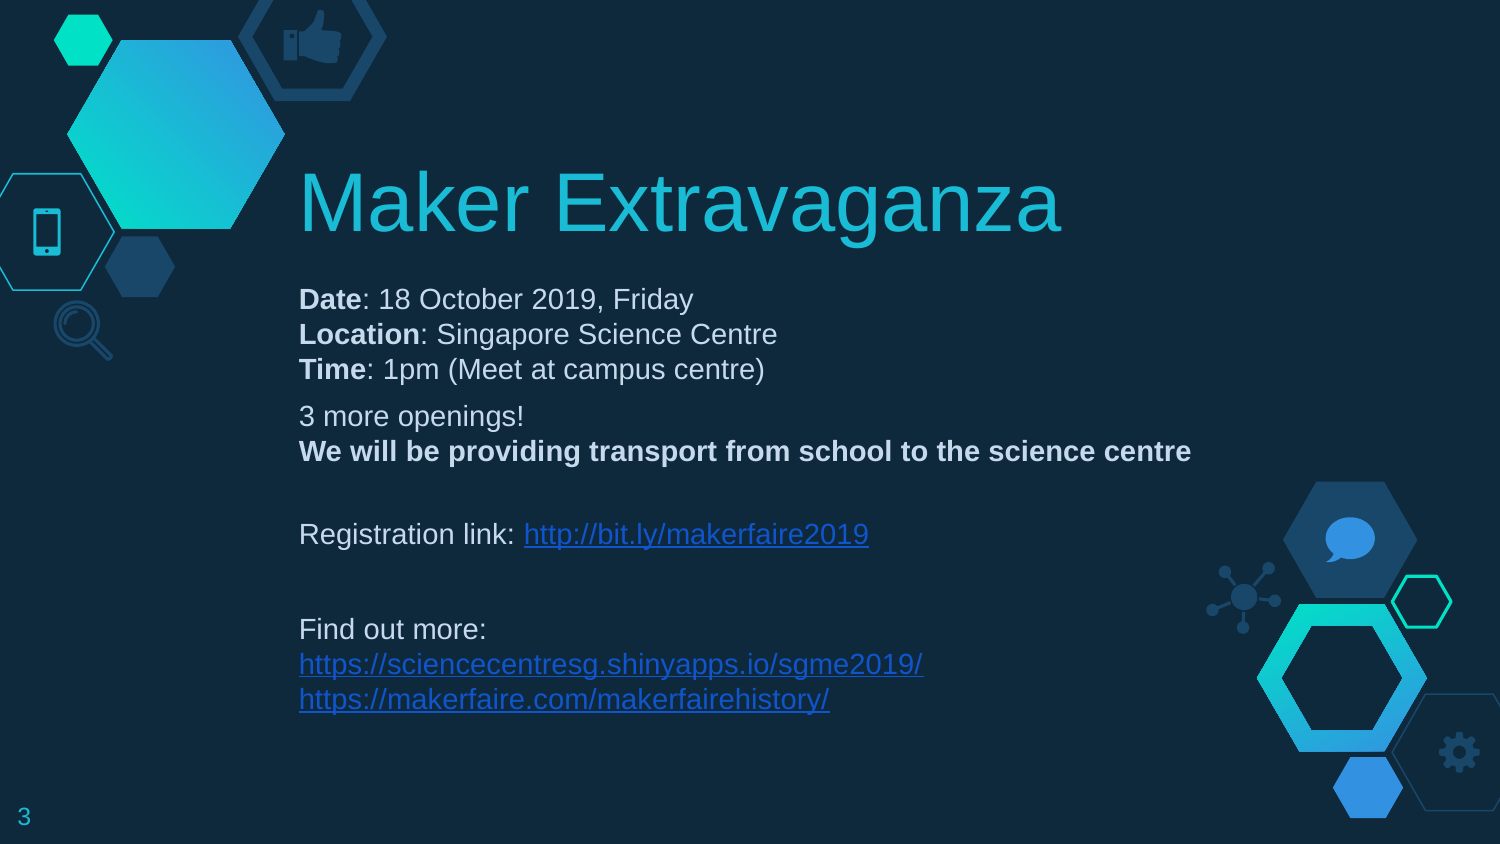

# Maker Extravaganza
Date: 18 October 2019, Friday
Location: Singapore Science Centre
Time: 1pm (Meet at campus centre)
3 more openings!
We will be providing transport from school to the science centre
Registration link: http://bit.ly/makerfaire2019

Find out more:
https://sciencecentresg.shinyapps.io/sgme2019/
https://makerfaire.com/makerfairehistory/

3